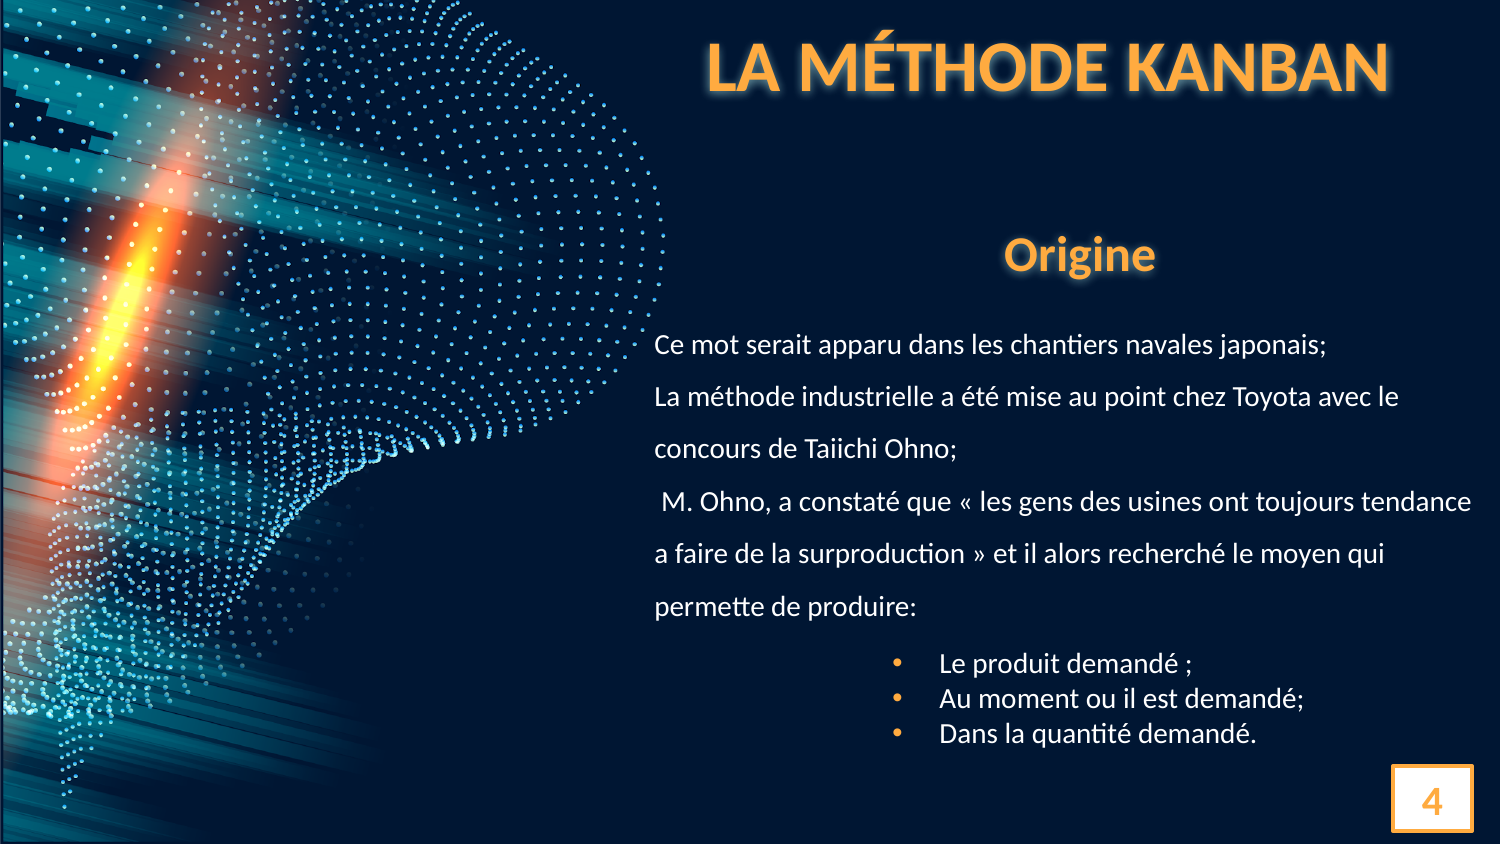

# LA MÉTHODE KANBAN
Origine
Ce mot serait apparu dans les chantiers navales japonais;
La méthode industrielle a été mise au point chez Toyota avec le concours de Taiichi Ohno;
 M. Ohno, a constaté que « les gens des usines ont toujours tendance a faire de la surproduction » et il alors recherché le moyen qui permette de produire:
Le produit demandé ;
Au moment ou il est demandé;
Dans la quantité demandé.
4